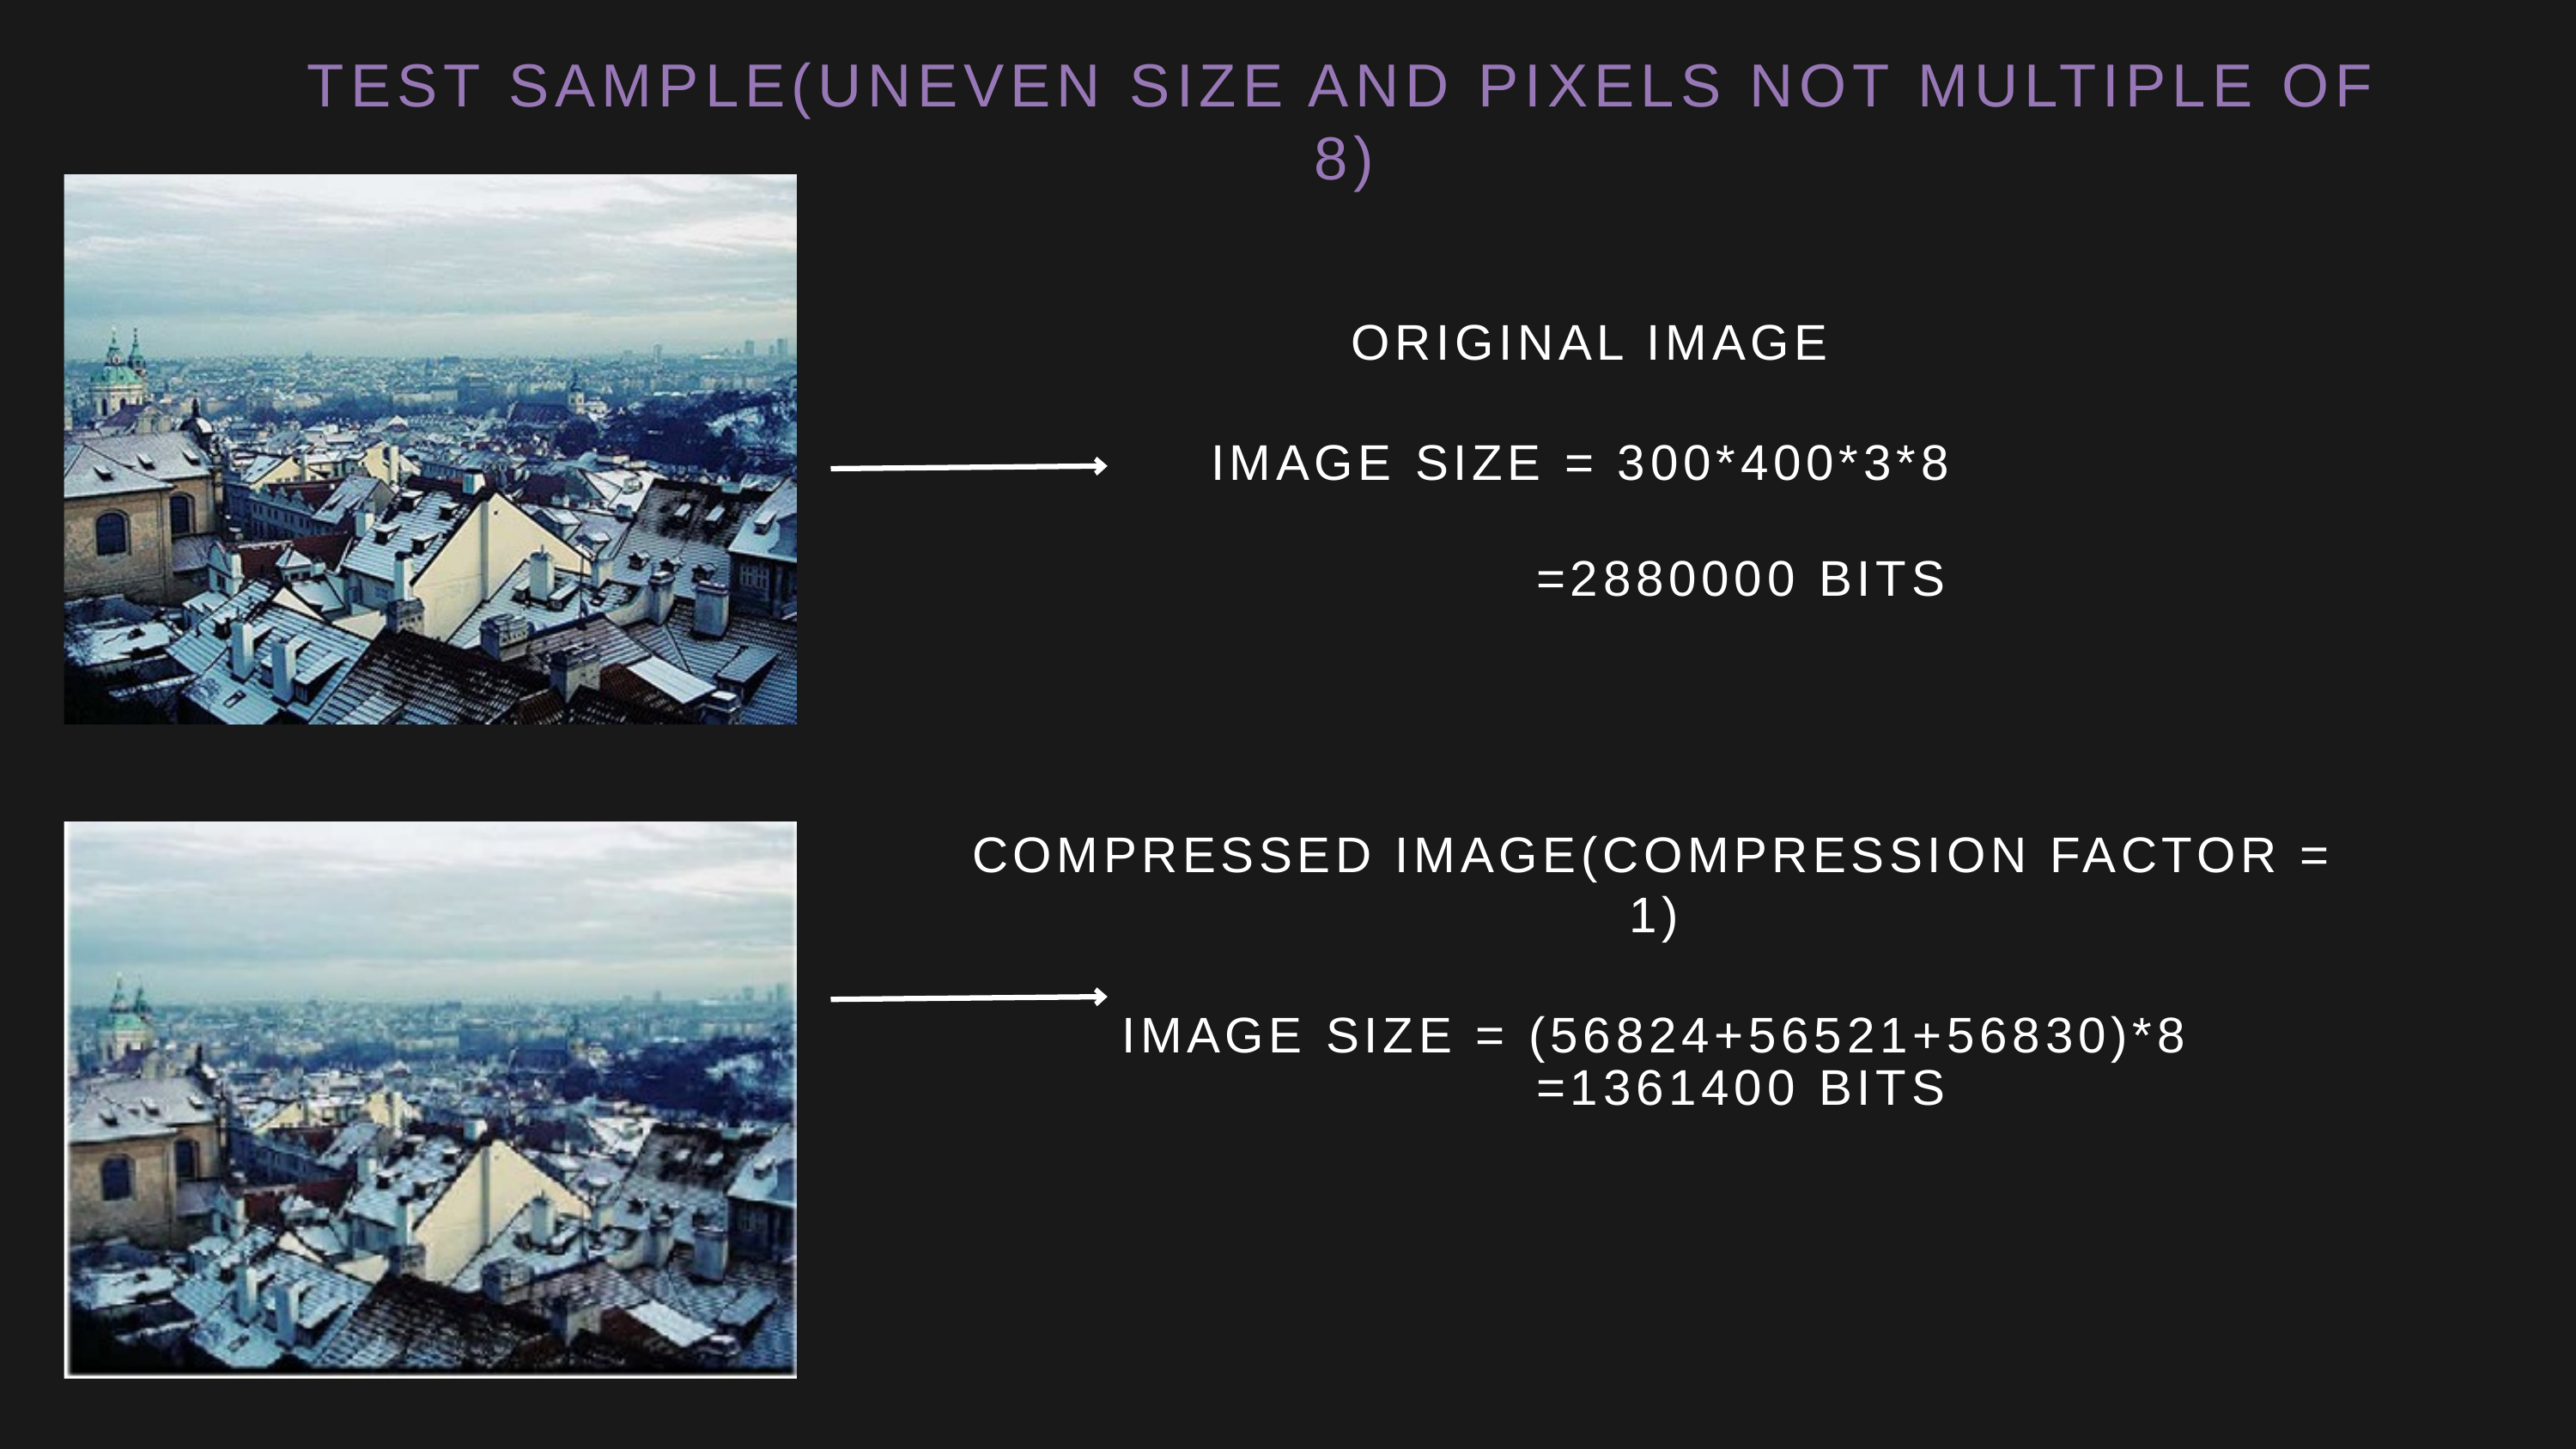

TEST SAMPLE(UNEVEN SIZE AND PIXELS NOT MULTIPLE OF 8)

ORIGINAL IMAGE

IMAGE SIZE = 300*400*3*8

=2880000 BITS

COMPRESSED IMAGE(COMPRESSION FACTOR = 1)

IMAGE SIZE = (56824+56521+56830)*8

=1361400 BITS